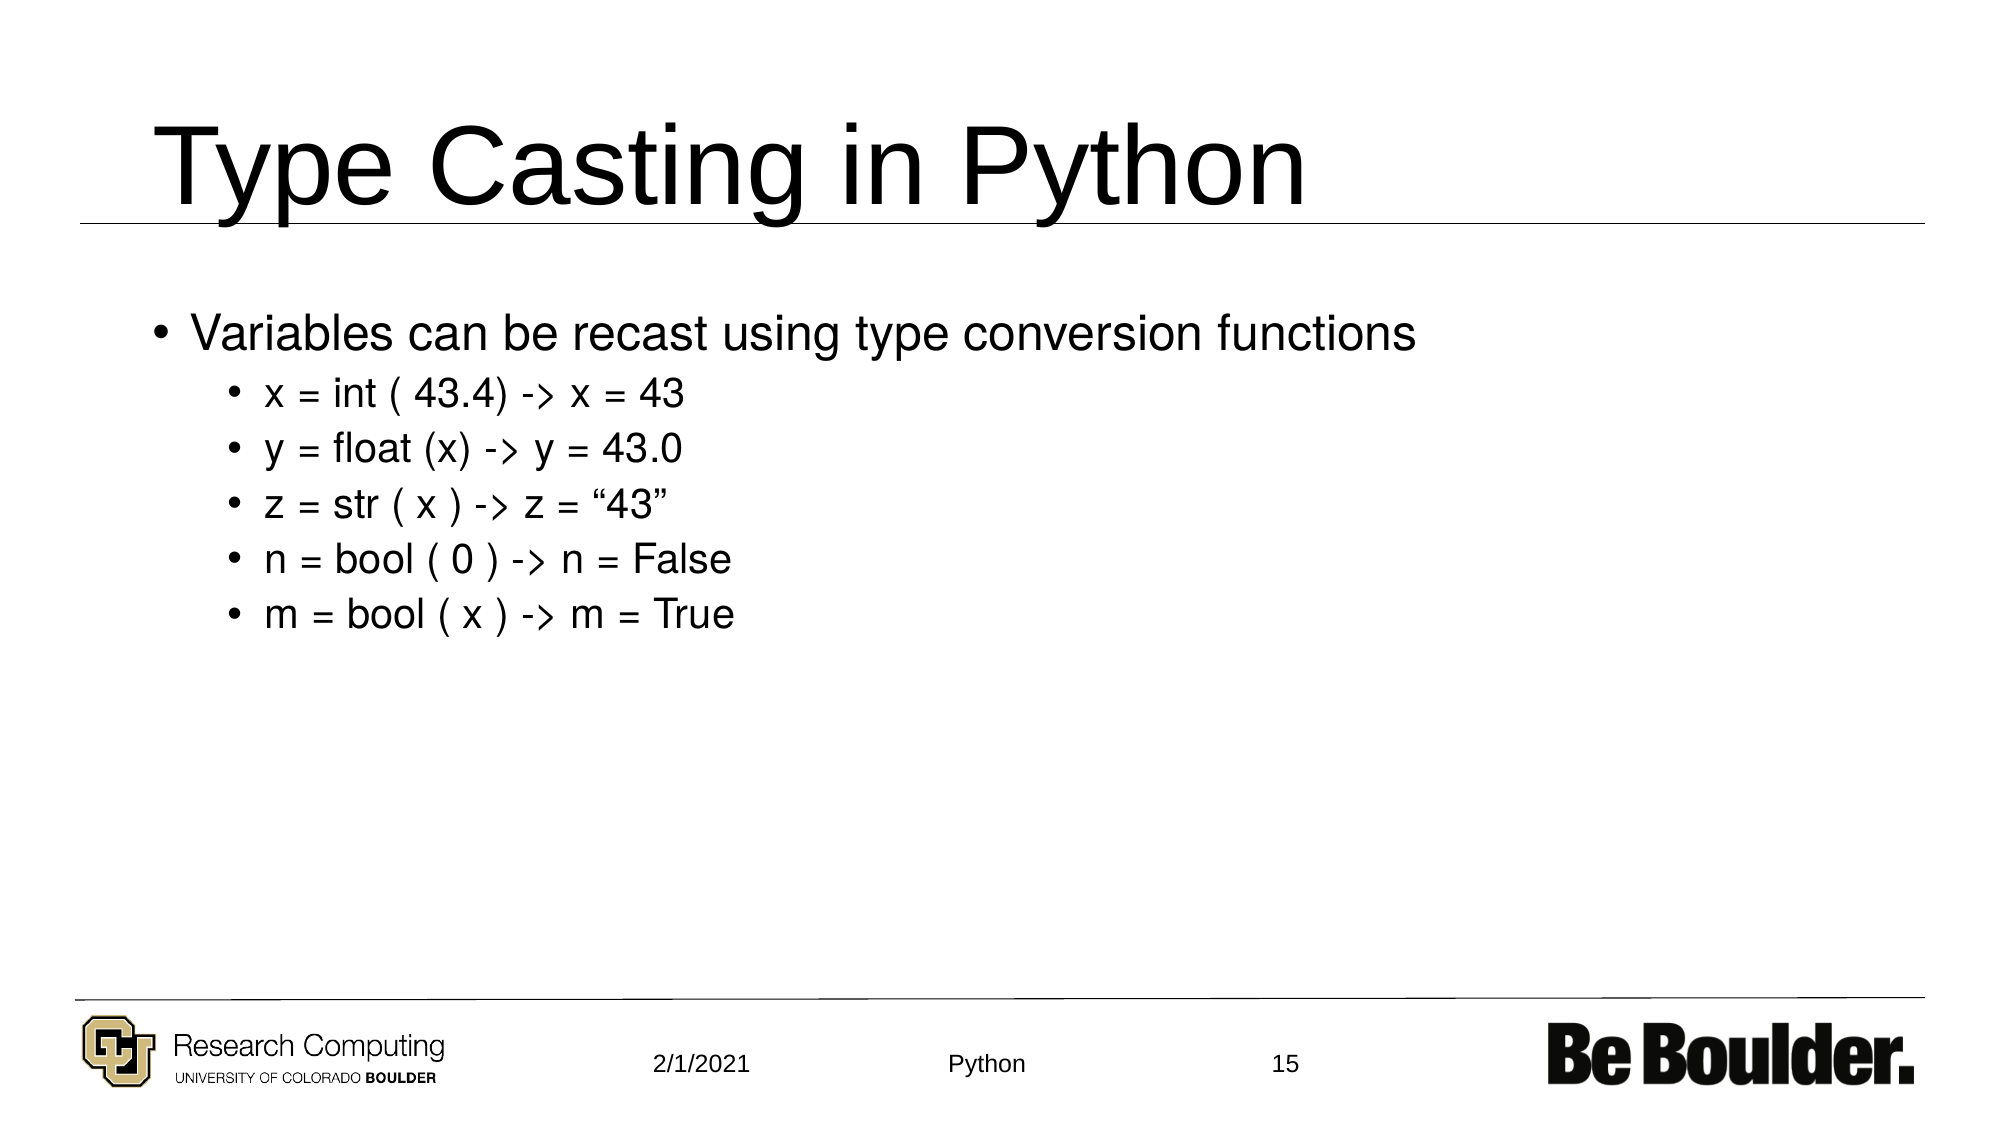

# Type Casting in Python
Variables can be recast using type conversion functions
x = int ( 43.4) -> x = 43
y = float (x) -> y = 43.0
z = str ( x ) -> z = “43”
n = bool ( 0 ) -> n = False
m = bool ( x ) -> m = True
2/1/2021
15
Python